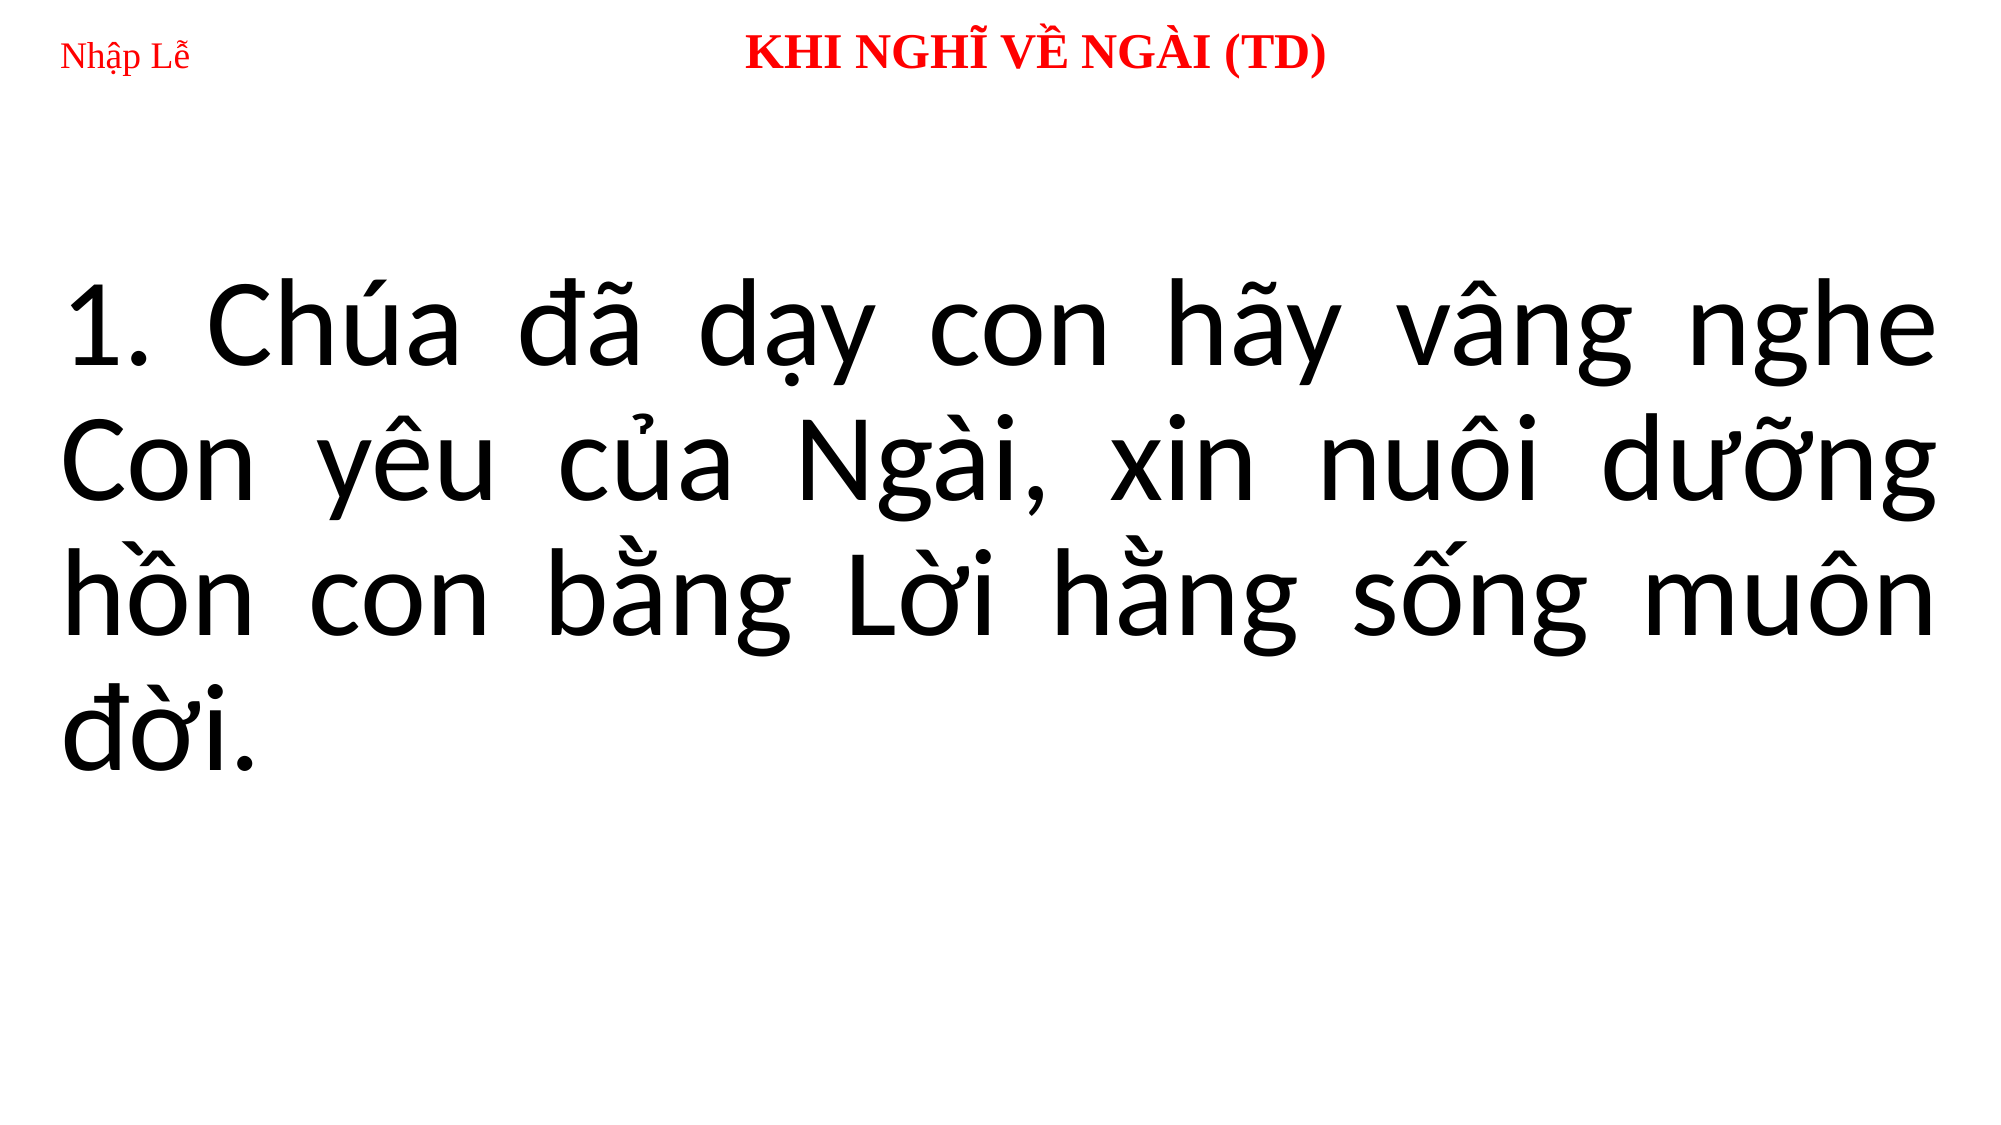

# Nhập Lễ                                    	         KHI NGHĨ VỀ NGÀI (TD)
1. Chúa đã dạy con hãy vâng nghe Con yêu của Ngài, xin nuôi dưỡng hồn con bằng Lời hằng sống muôn đời.